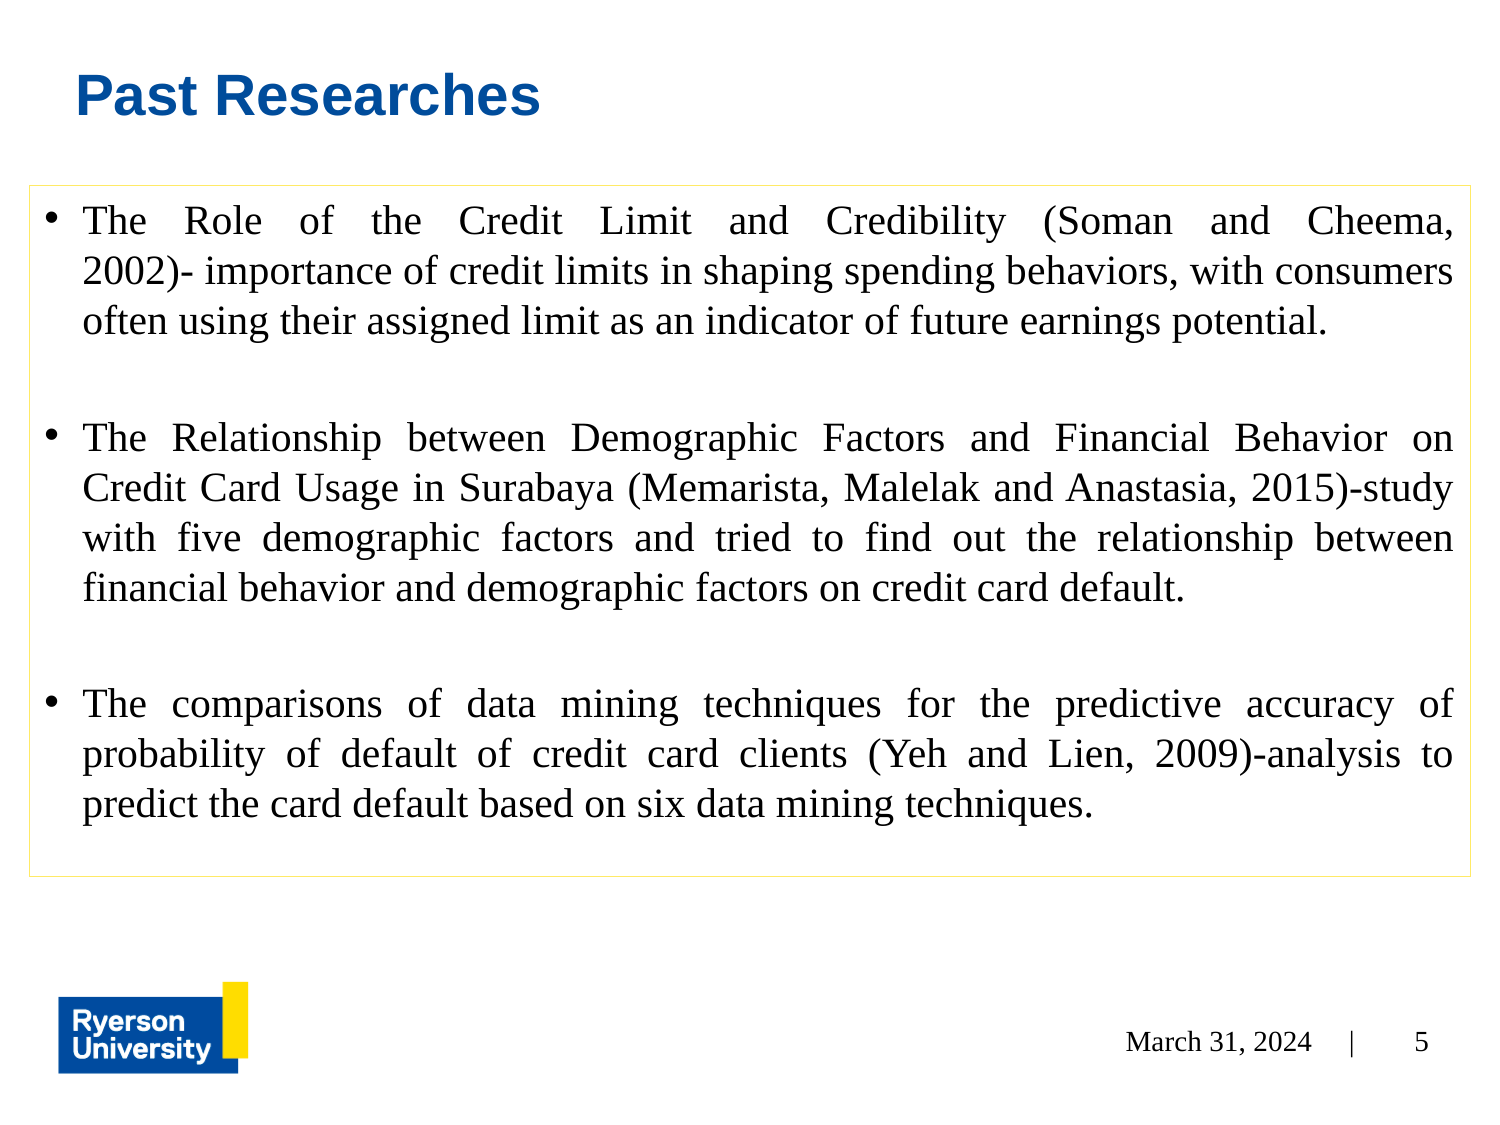

# Past Researches
The Role of the Credit Limit and Credibility (Soman and Cheema, 2002)- importance of credit limits in shaping spending behaviors, with consumers often using their assigned limit as an indicator of future earnings potential.

The Relationship between Demographic Factors and Financial Behavior on Credit Card Usage in Surabaya (Memarista, Malelak and Anastasia, 2015)-study with five demographic factors and tried to find out the relationship between financial behavior and demographic factors on credit card default.

The comparisons of data mining techniques for the predictive accuracy of probability of default of credit card clients (Yeh and Lien, 2009)-analysis to predict the card default based on six data mining techniques.

March 31, 2024     |
5